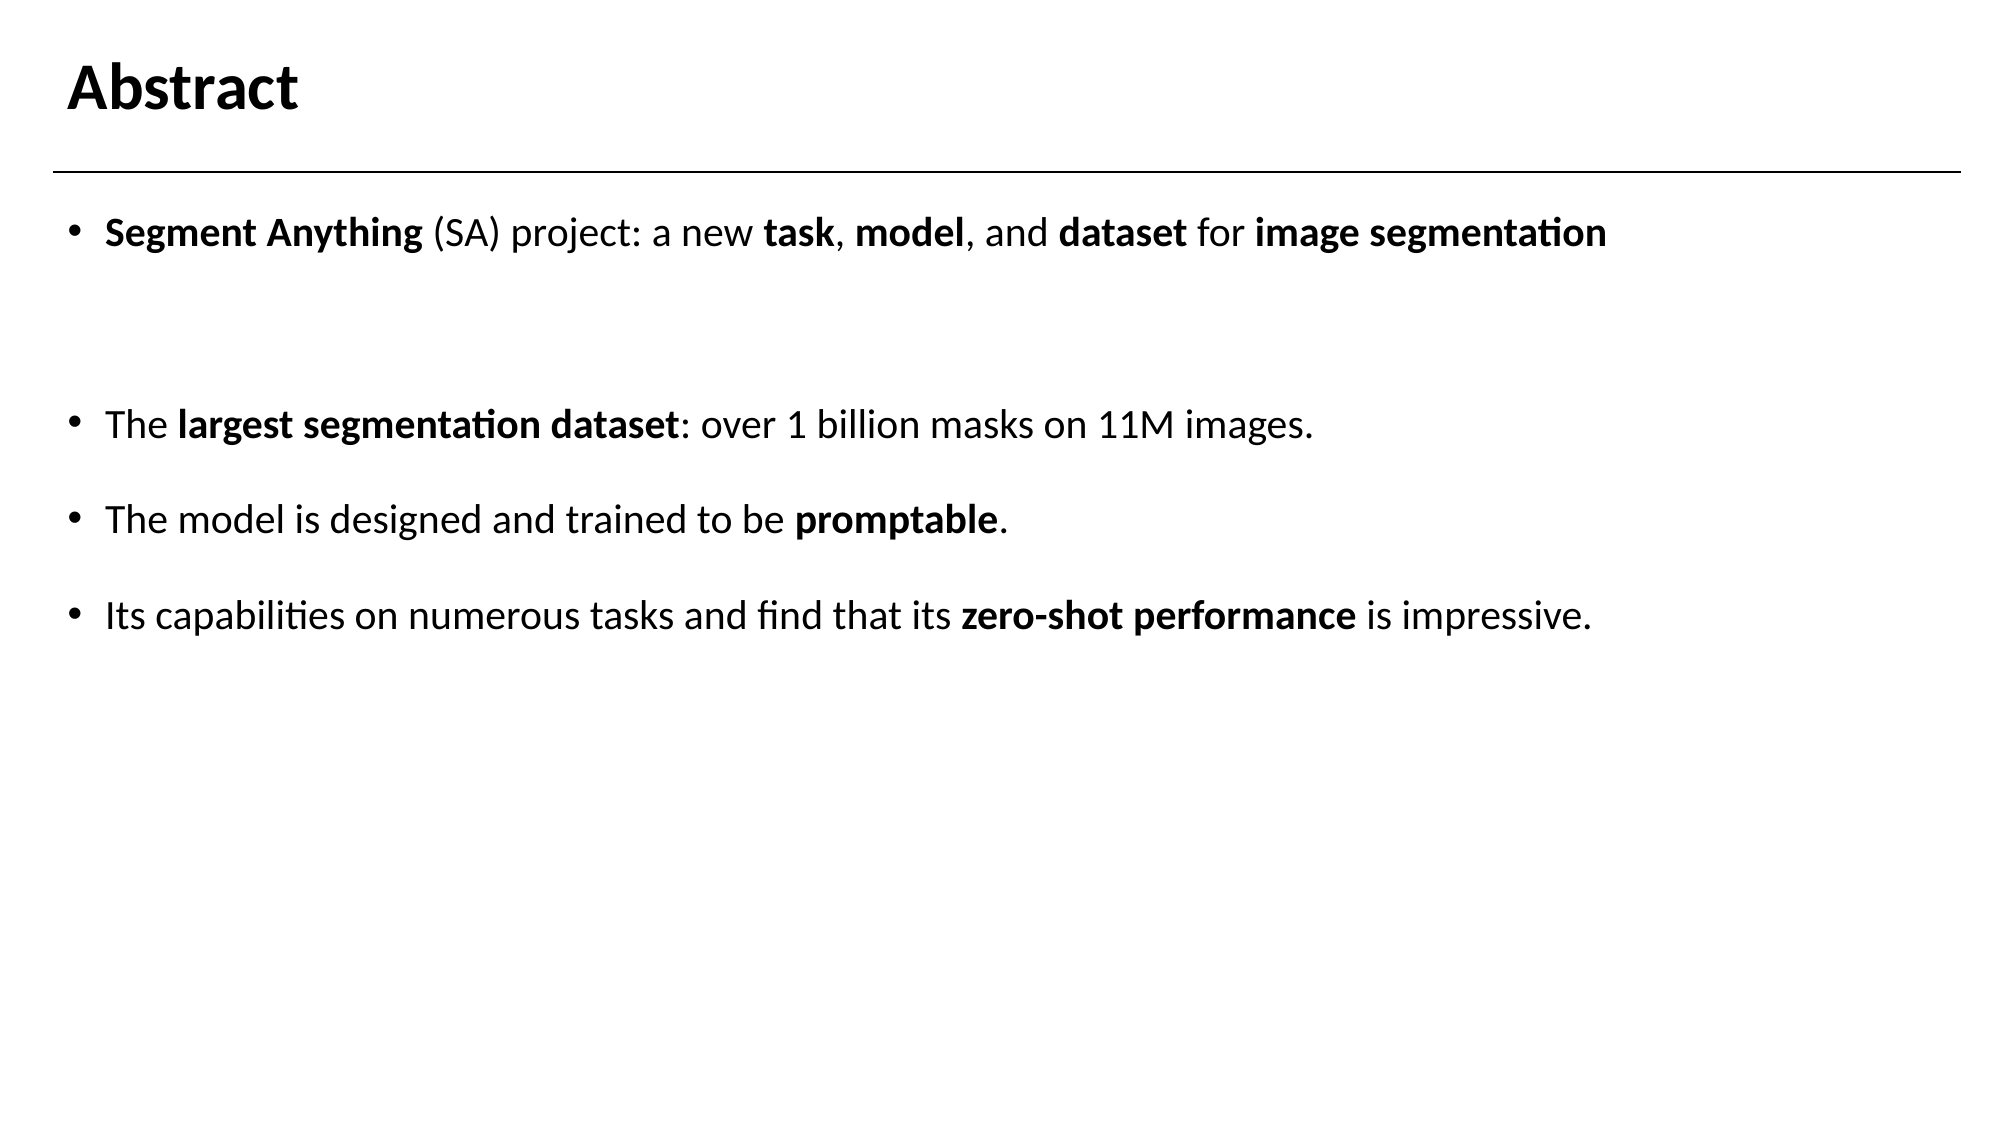

# Abstract
Segment Anything (SA) project: a new task, model, and dataset for image segmentation

The largest segmentation dataset: over 1 billion masks on 11M images.
The model is designed and trained to be promptable.
Its capabilities on numerous tasks and find that its zero-shot performance is impressive.